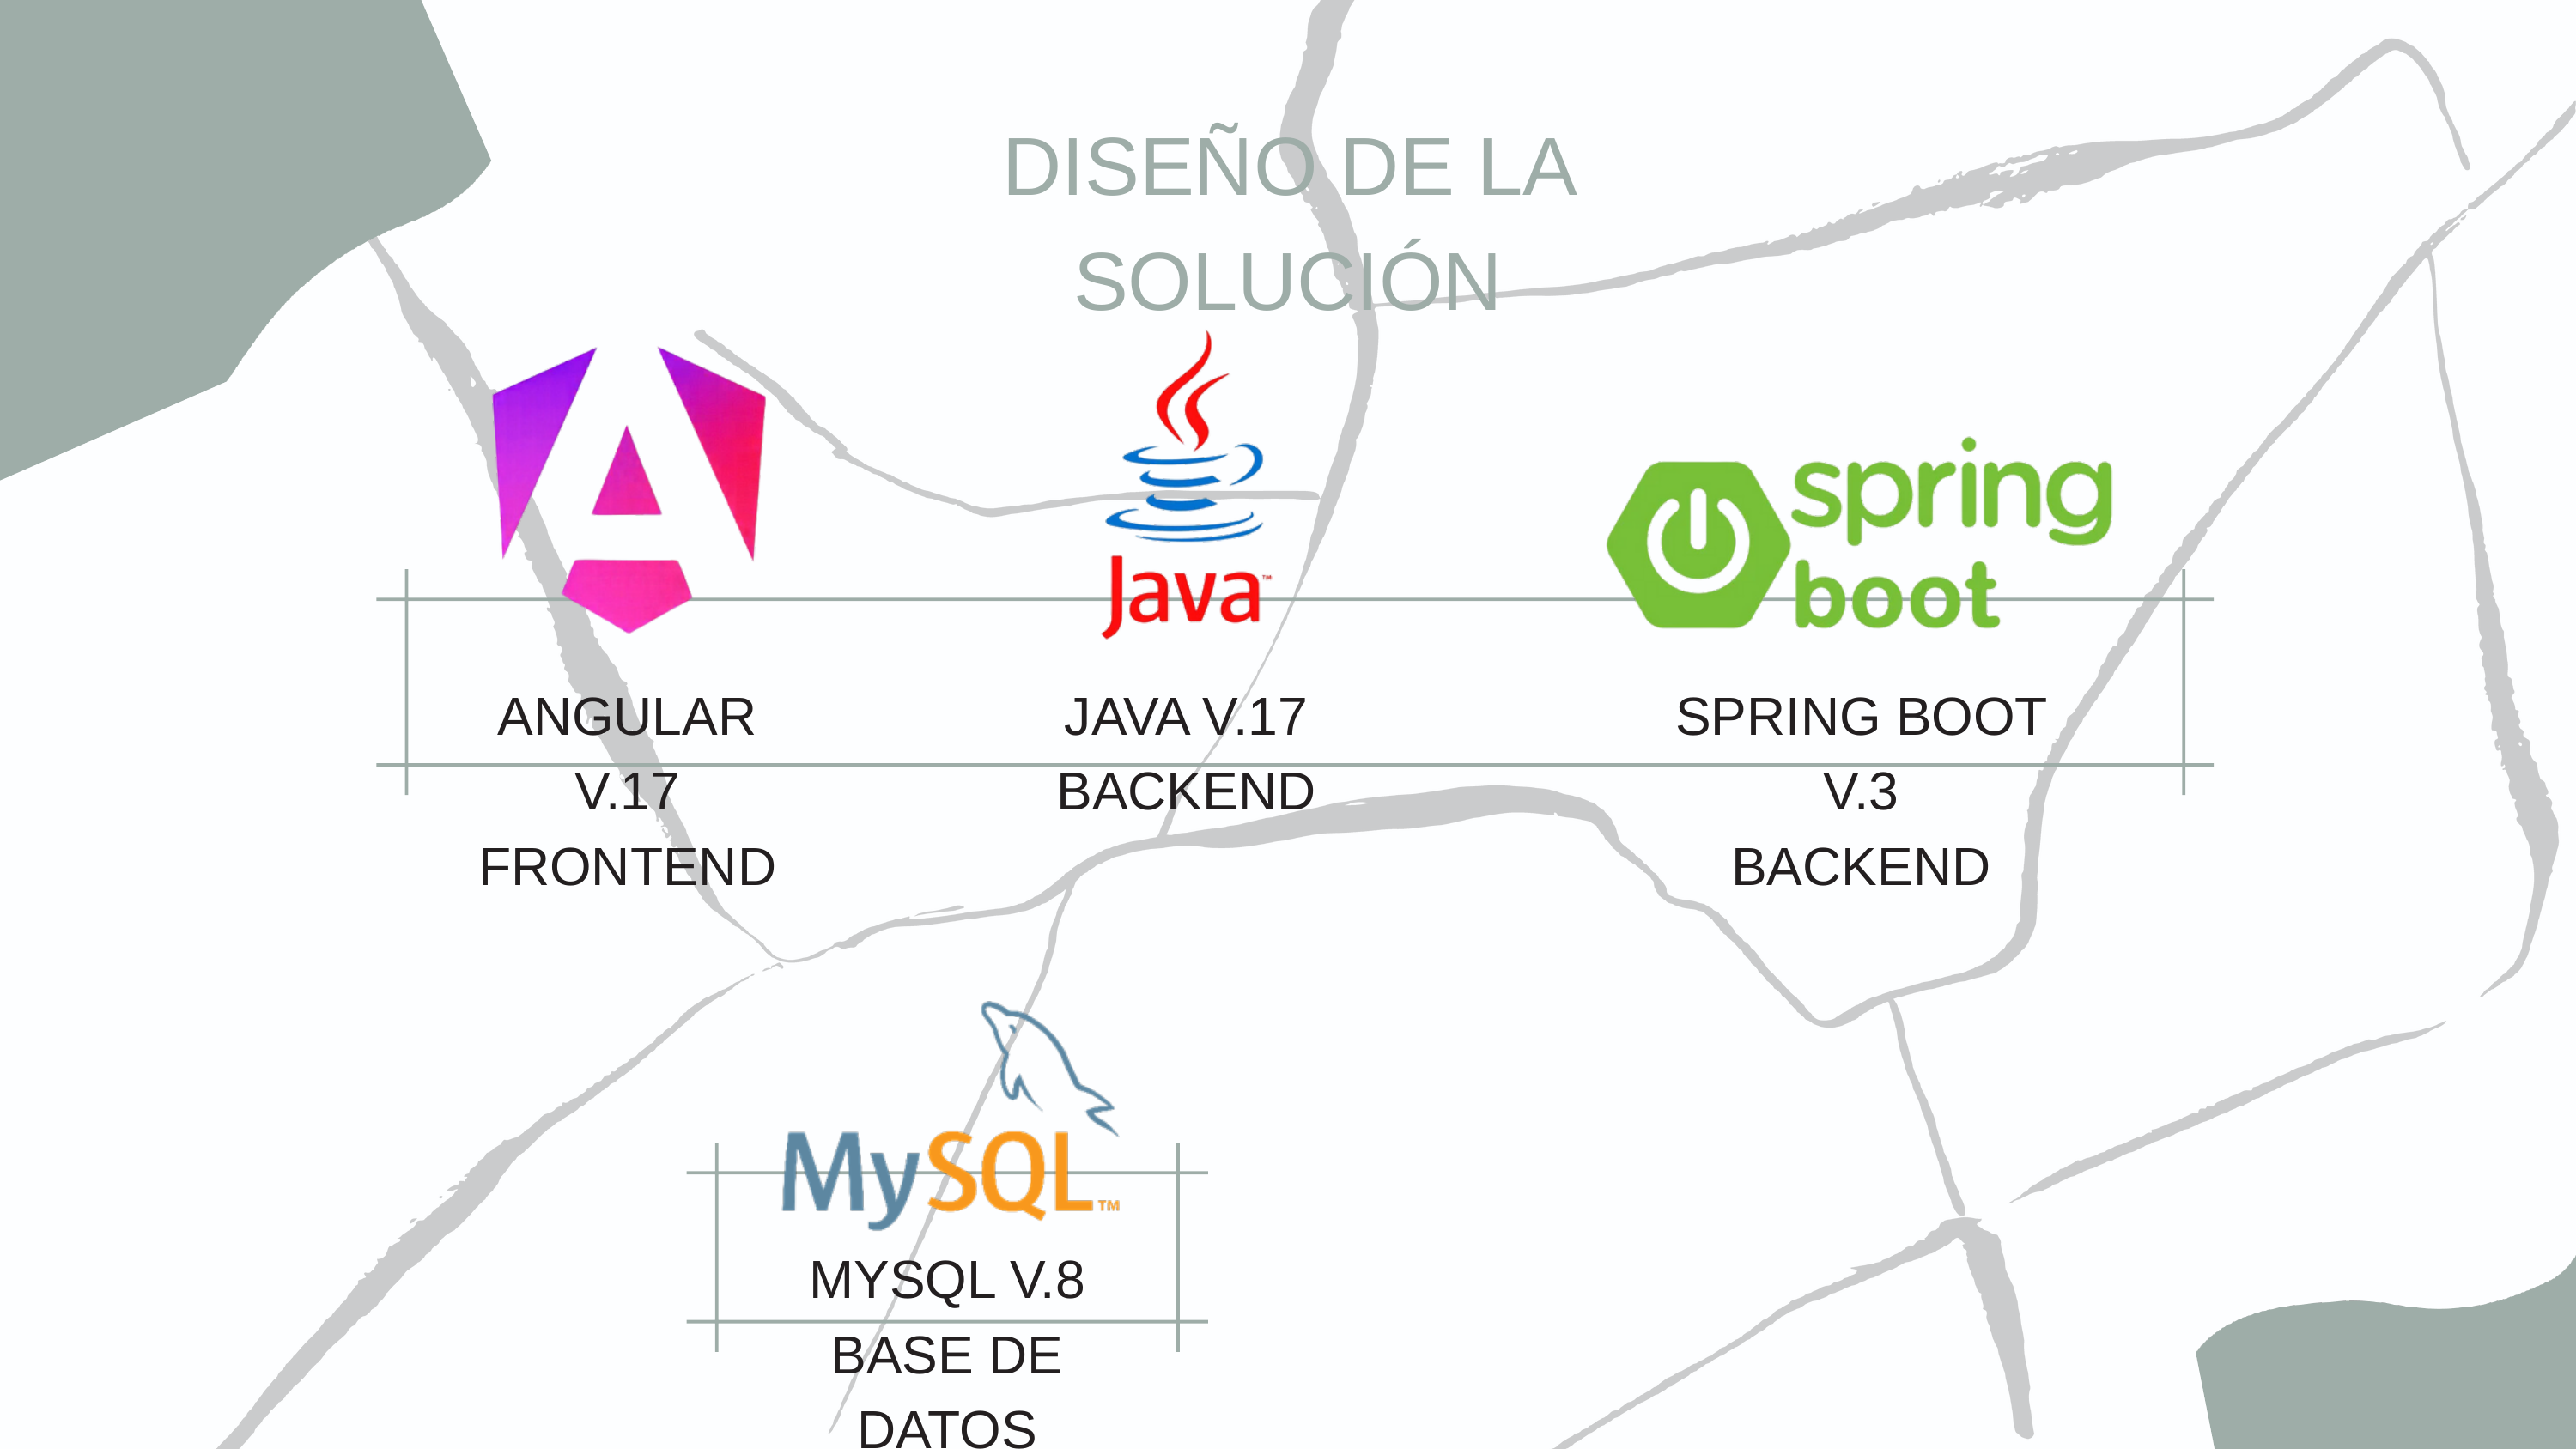

DISEÑO DE LA SOLUCIÓN

ANGULAR V.17
FRONTEND
JAVA V.17
BACKEND
SPRING BOOT V.3
BACKEND

MYSQL V.8
BASE DE DATOS